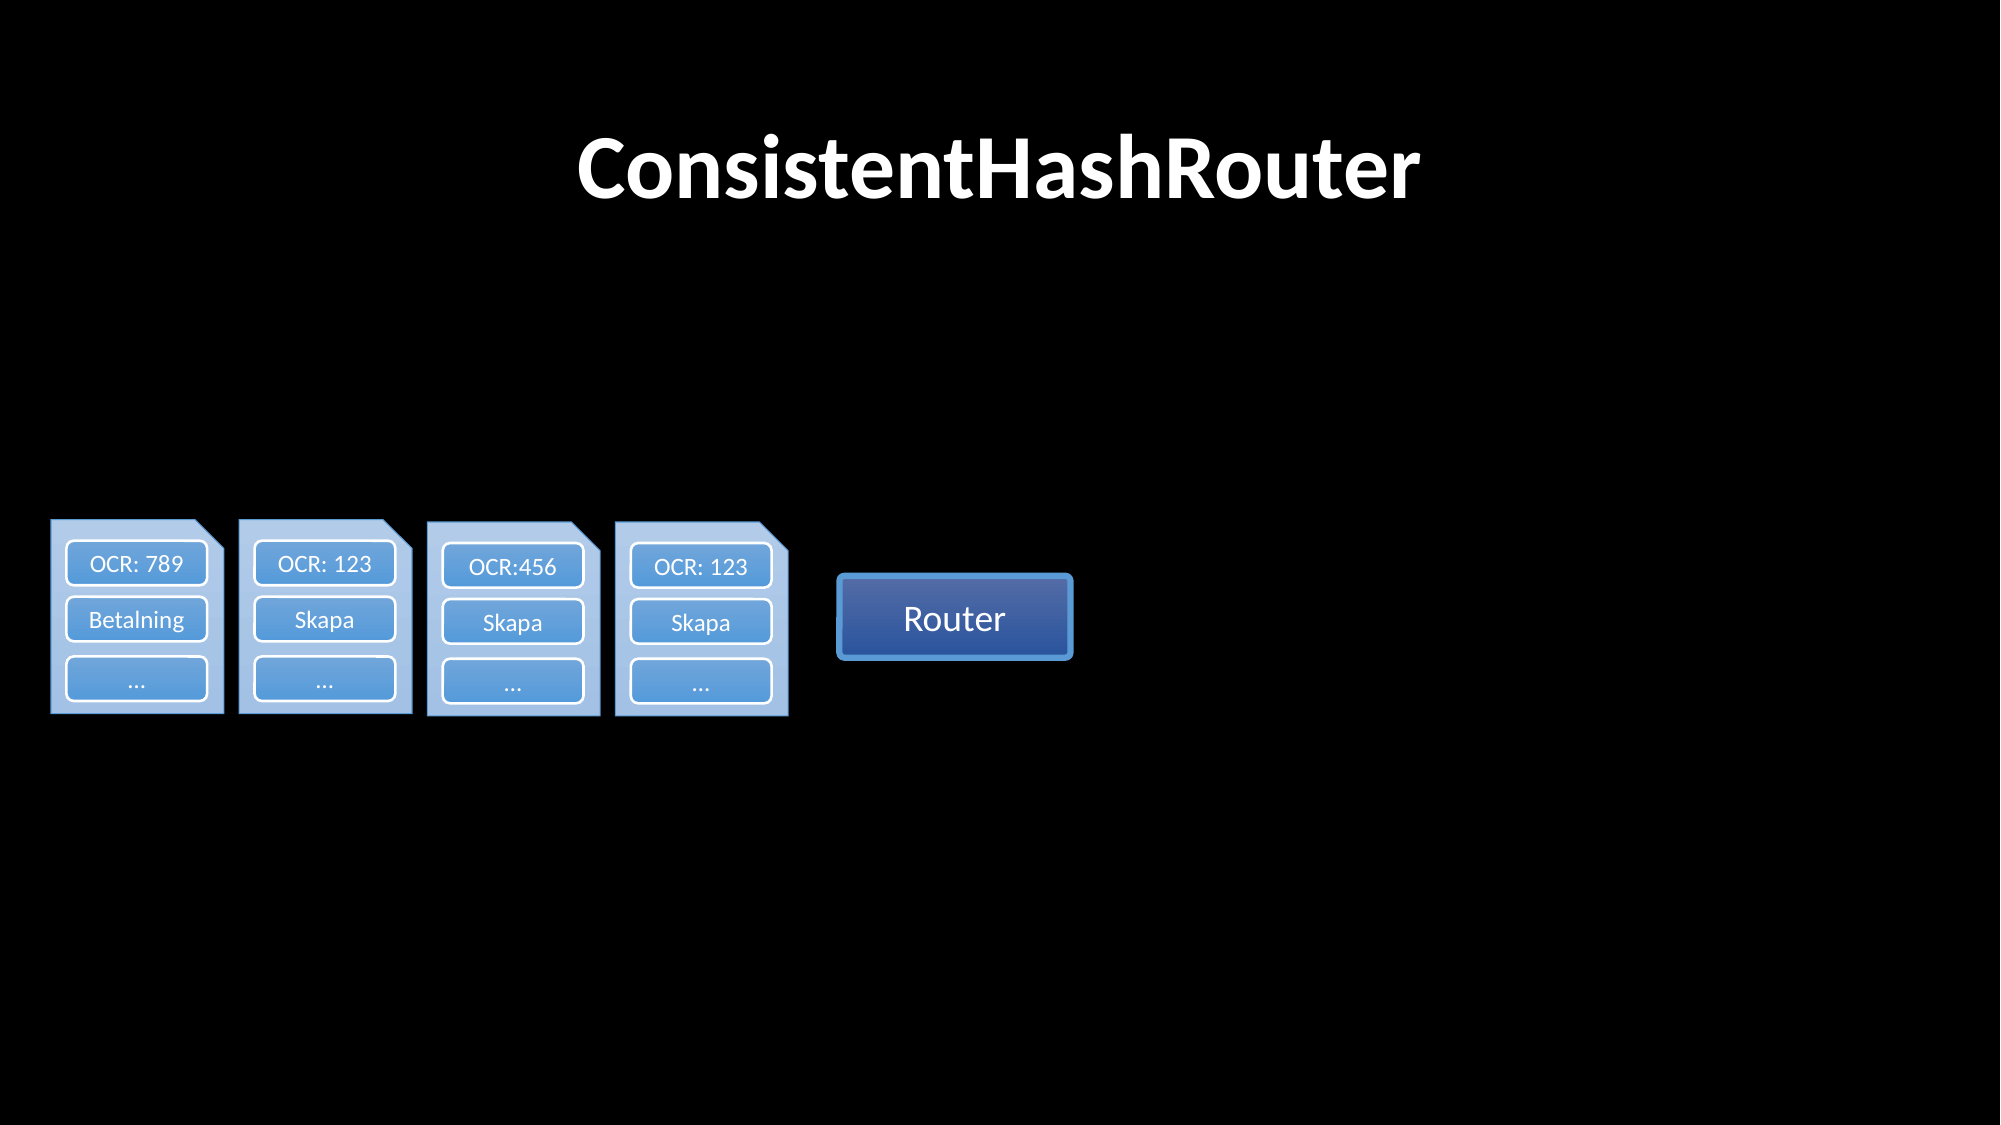

# ConsistentHashRouter

OCR: 123
OCR: 789
OCR:456
OCR: 123
Router
Skapa
Betalning
Skapa
Skapa
…
…
…
…